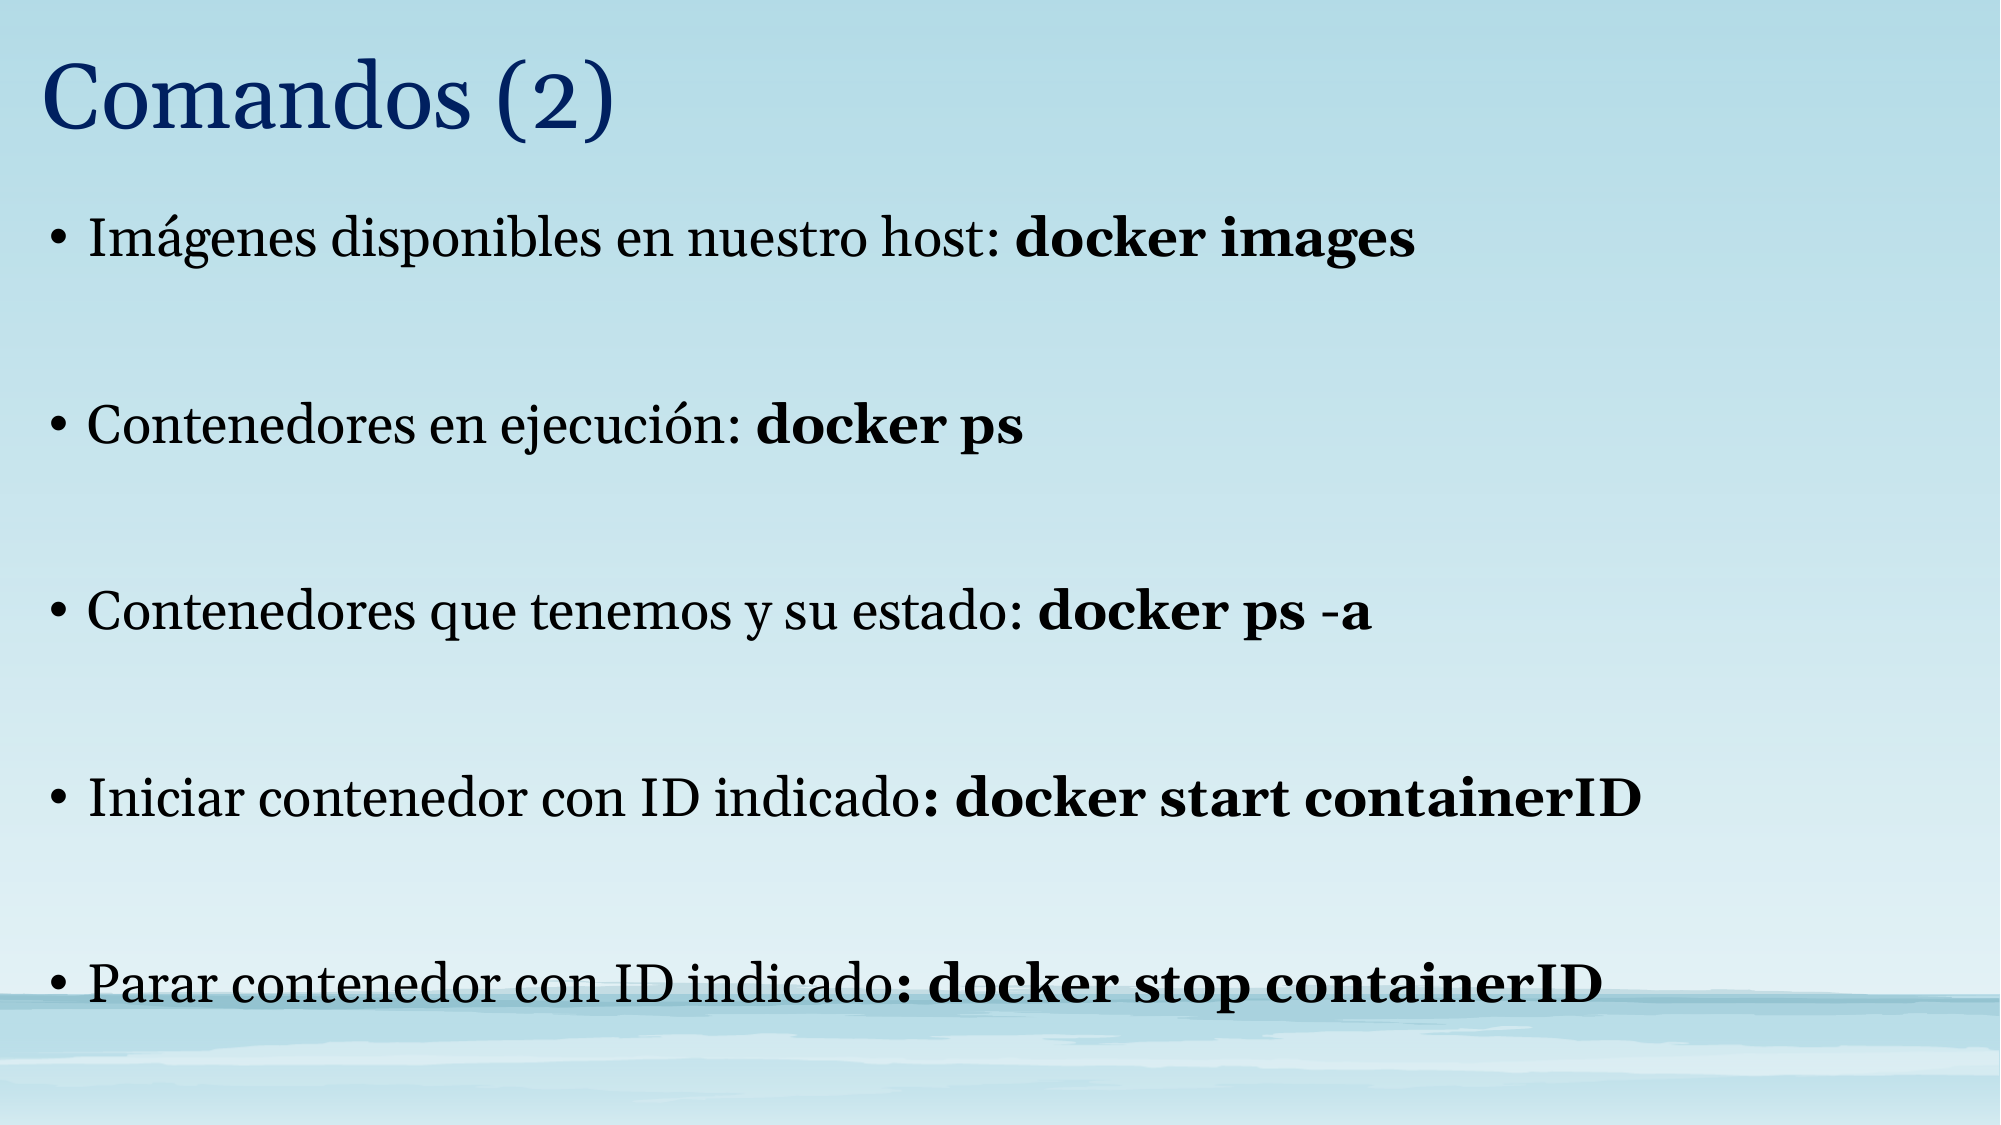

Comandos (2)
Imágenes disponibles en nuestro host: docker images

Contenedores en ejecución: docker ps

Contenedores que tenemos y su estado: docker ps -a

Iniciar contenedor con ID indicado: docker start containerID

Parar contenedor con ID indicado: docker stop containerID